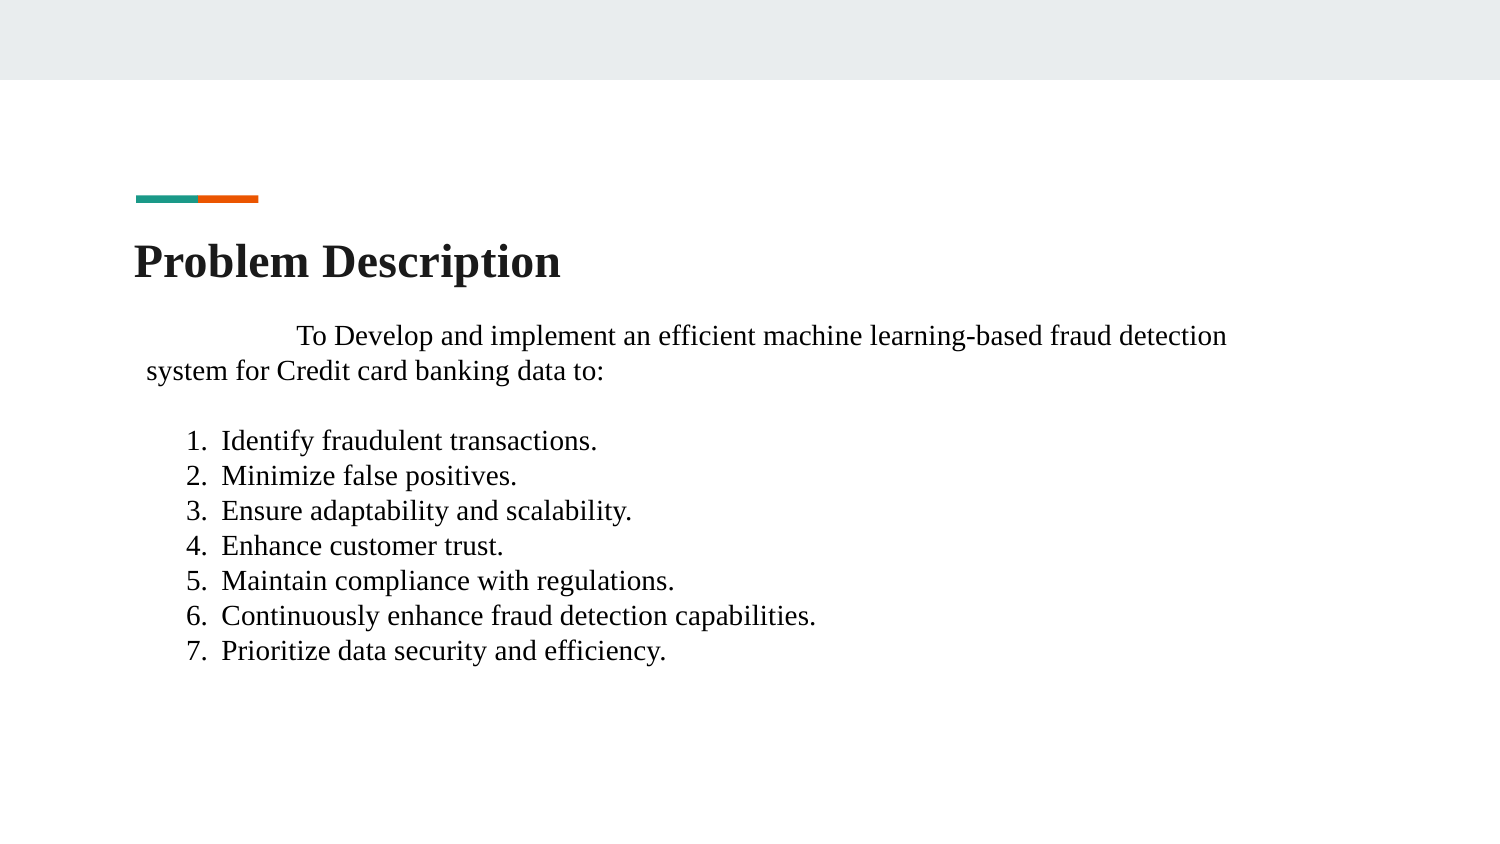

Problem Description
 	To Develop and implement an efficient machine learning-based fraud detection system for Credit card banking data to:

Identify fraudulent transactions.
Minimize false positives.
Ensure adaptability and scalability.
Enhance customer trust.
Maintain compliance with regulations.
Continuously enhance fraud detection capabilities.
Prioritize data security and efficiency.